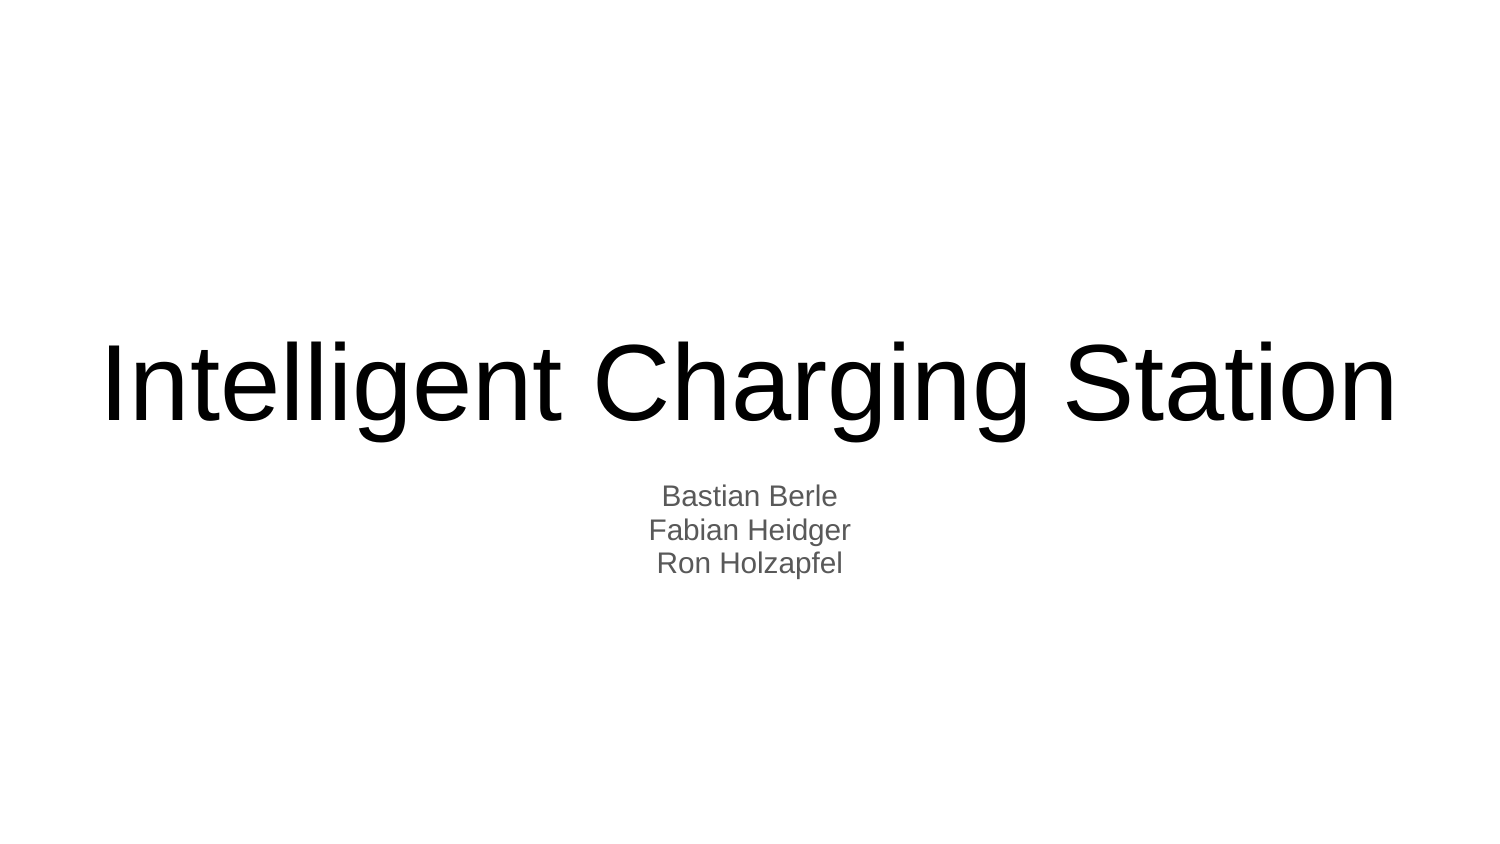

# Intelligent Charging Station
Bastian Berle
Fabian Heidger
Ron Holzapfel